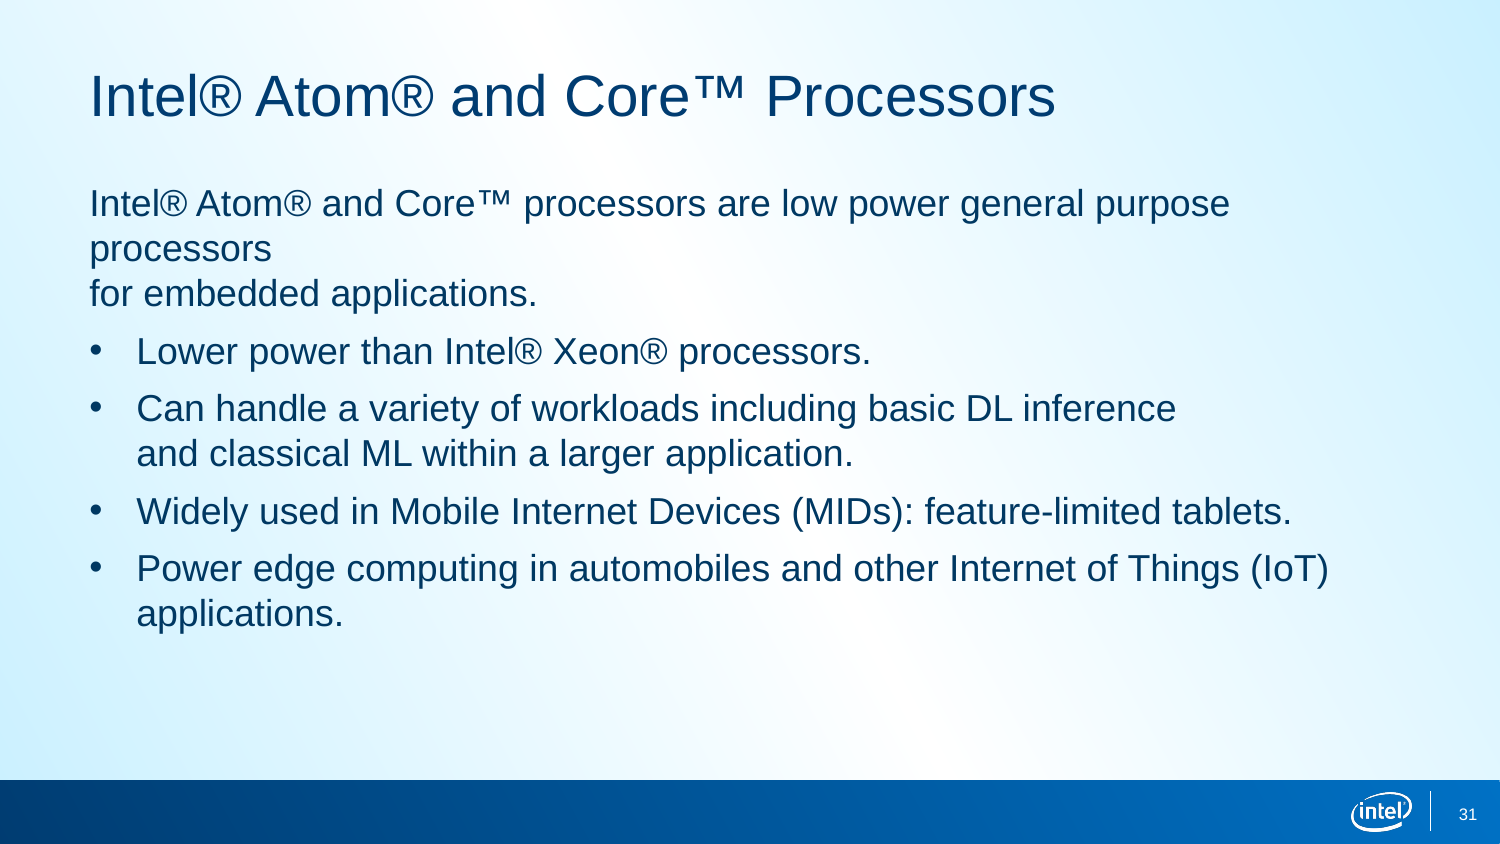

Intel® Atom® and Core™ Processors
Intel® Atom® and Core™ processors are low power general purpose processors
for embedded applications.
Lower power than Intel® Xeon® processors.
Can handle a variety of workloads including basic DL inference
and classical ML within a larger application.
Widely used in Mobile Internet Devices (MIDs): feature-limited tablets.
Power edge computing in automobiles and other Internet of Things (IoT) applications.
31